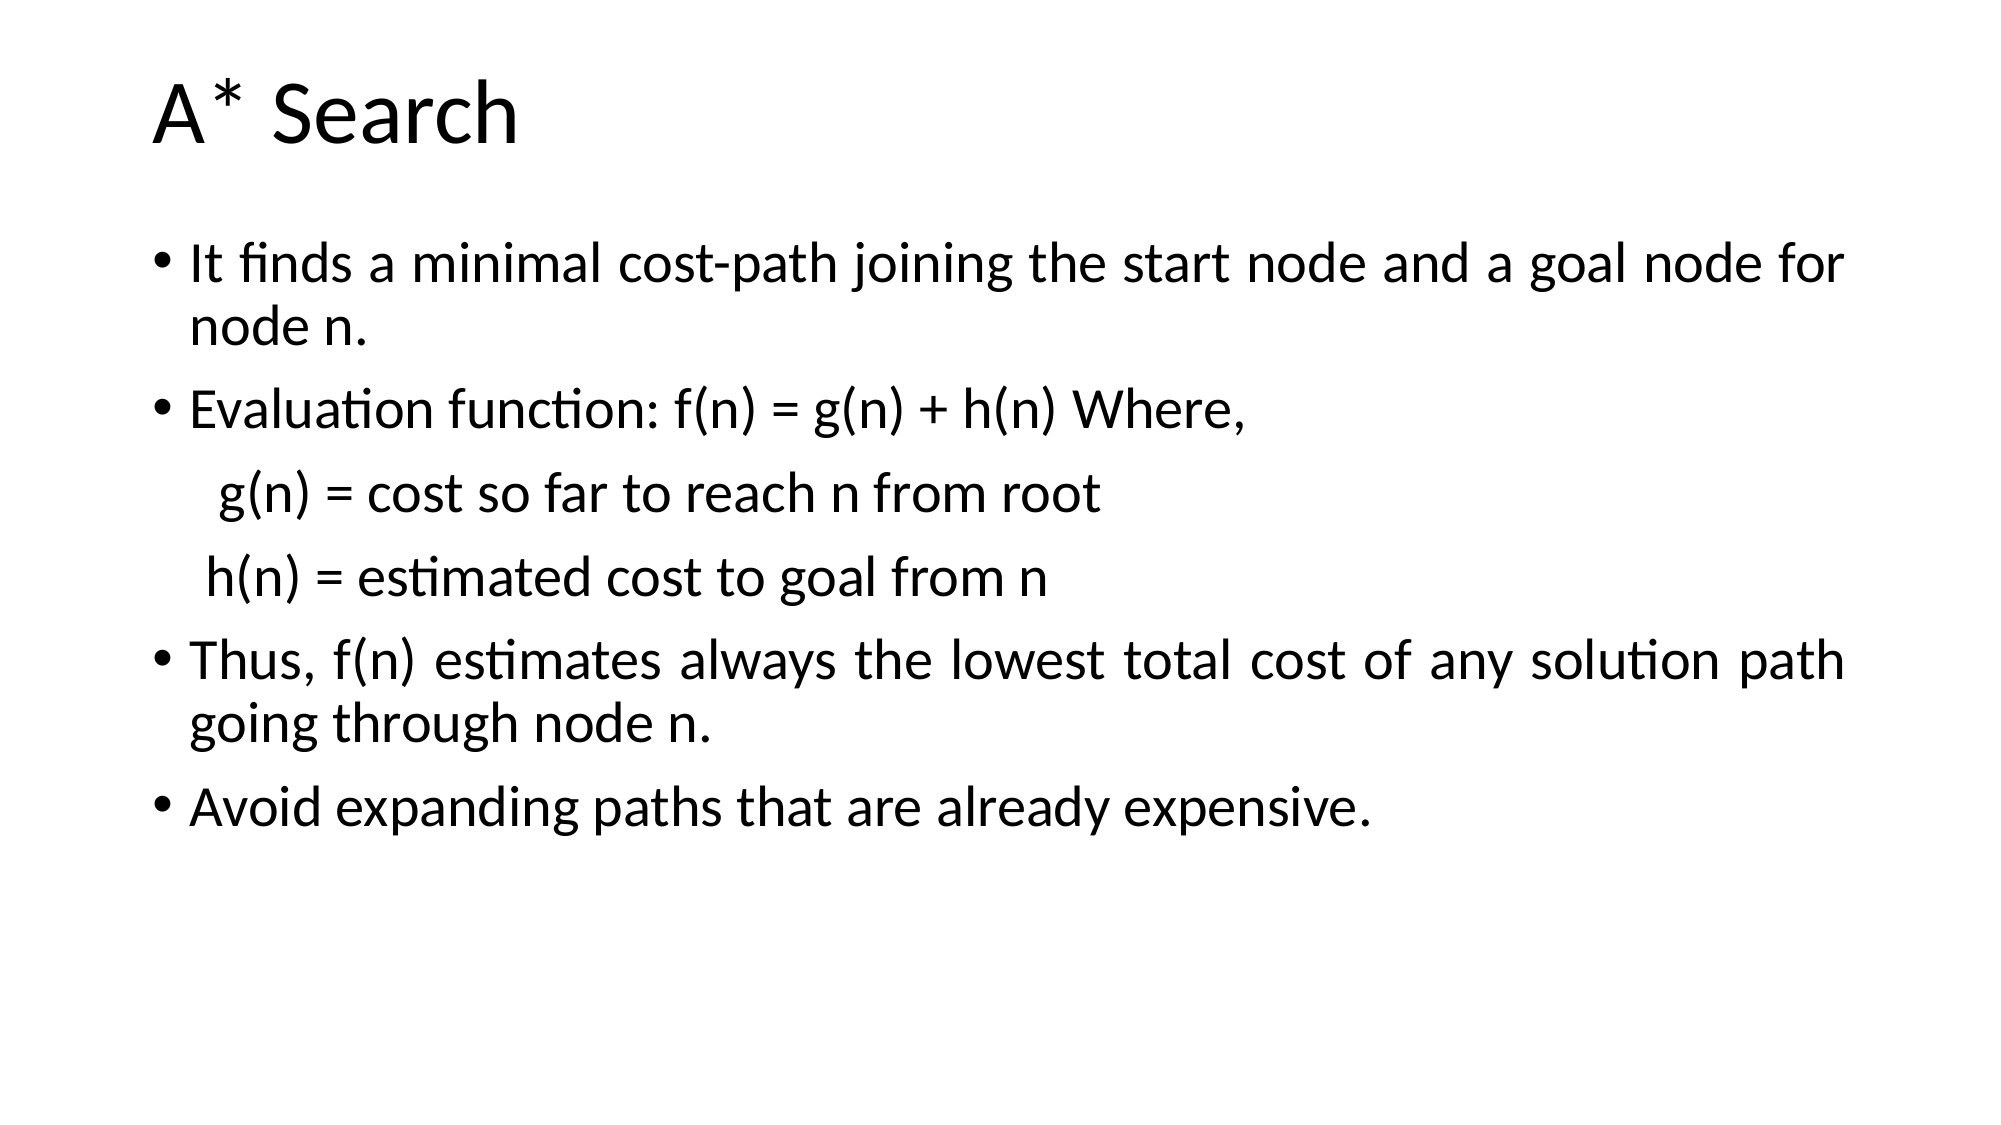

# A* Search
It finds a minimal cost-path joining the start node and a goal node for node n.
Evaluation function: f(n) = g(n) + h(n) Where,
     g(n) = cost so far to reach n from root
    h(n) = estimated cost to goal from n
Thus, f(n) estimates always the lowest total cost of any solution path going through node n.
Avoid expanding paths that are already expensive.